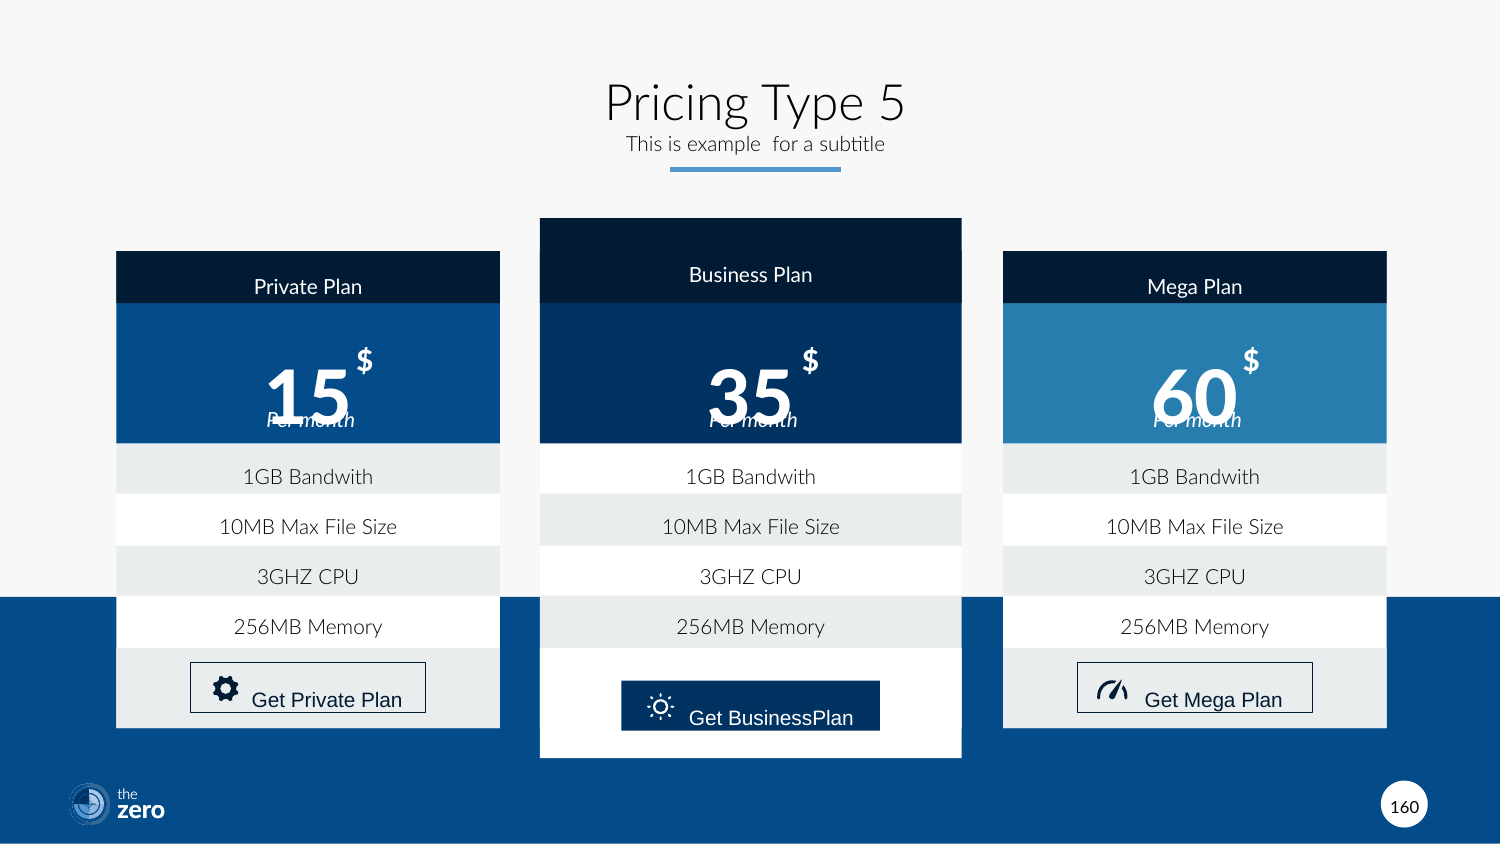

Pricing Type 5
This is example  for a subtitle

Business Plan

1GB Bandwith
10MB Max File Size
3GHZ CPU
256MB Memory

Get BusinessPlan

35
$
Per month
Mega Plan

1GB Bandwith
10MB Max File Size
3GHZ CPU
256MB Memory

Get Mega Plan

15
$
Per month
60
$
Per month

Private Plan
1GB Bandwith
10MB Max File Size
3GHZ CPU
256MB Memory

Get Private Plan

the
zero
the
160
zero